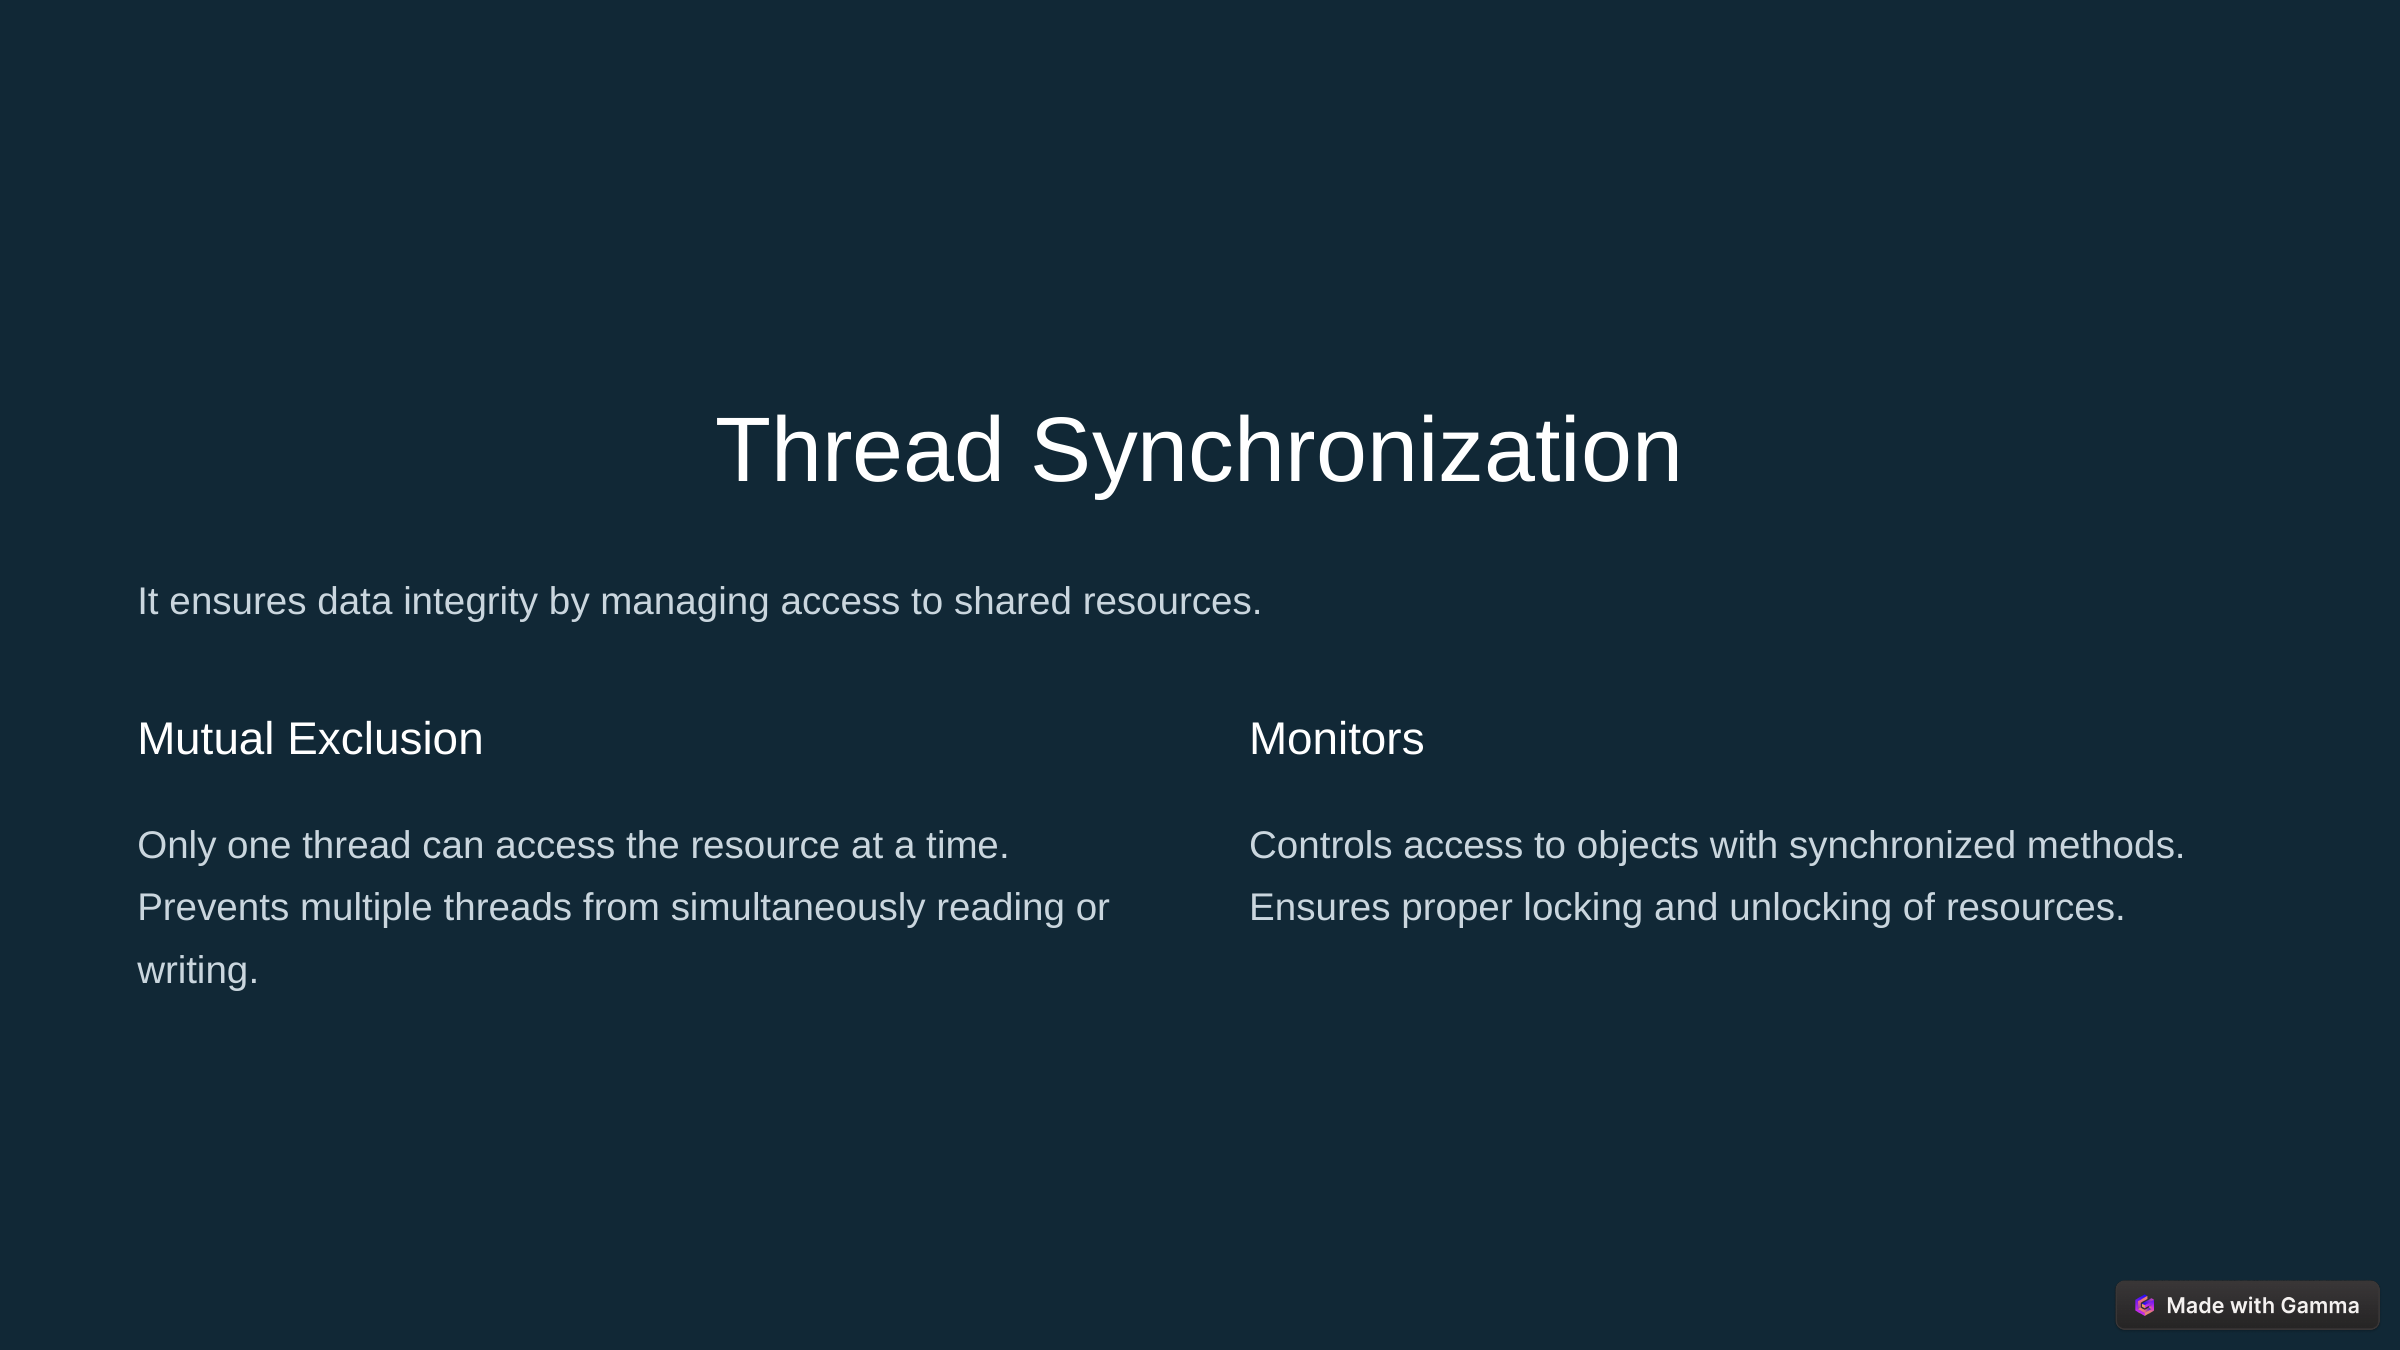

Thread Synchronization
It ensures data integrity by managing access to shared resources.
Mutual Exclusion
Monitors
Only one thread can access the resource at a time. Prevents multiple threads from simultaneously reading or writing.
Controls access to objects with synchronized methods. Ensures proper locking and unlocking of resources.